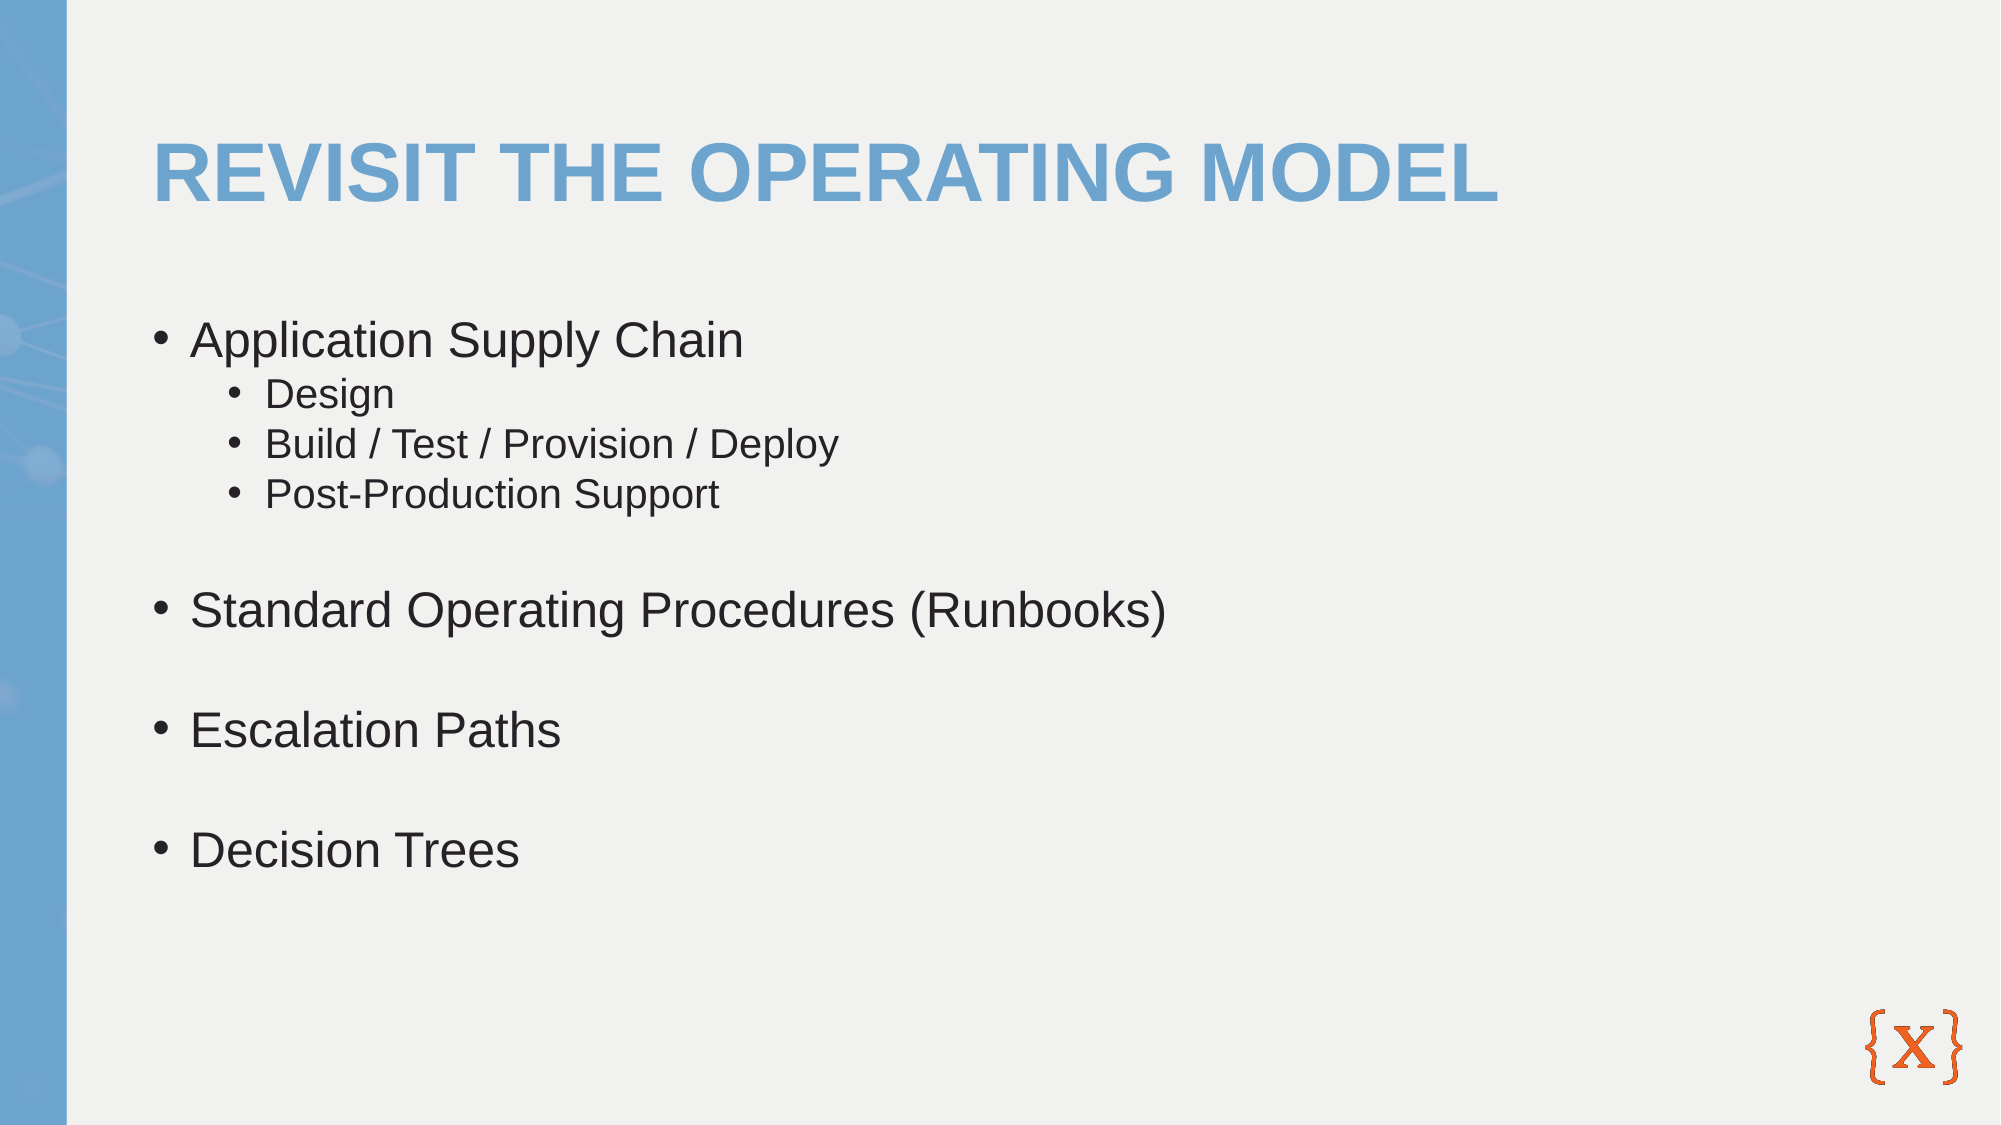

# REVISIT THE OPERATING MODEL
Application Supply Chain
Design
Build / Test / Provision / Deploy
Post-Production Support

Standard Operating Procedures (Runbooks)

Escalation Paths

Decision Trees